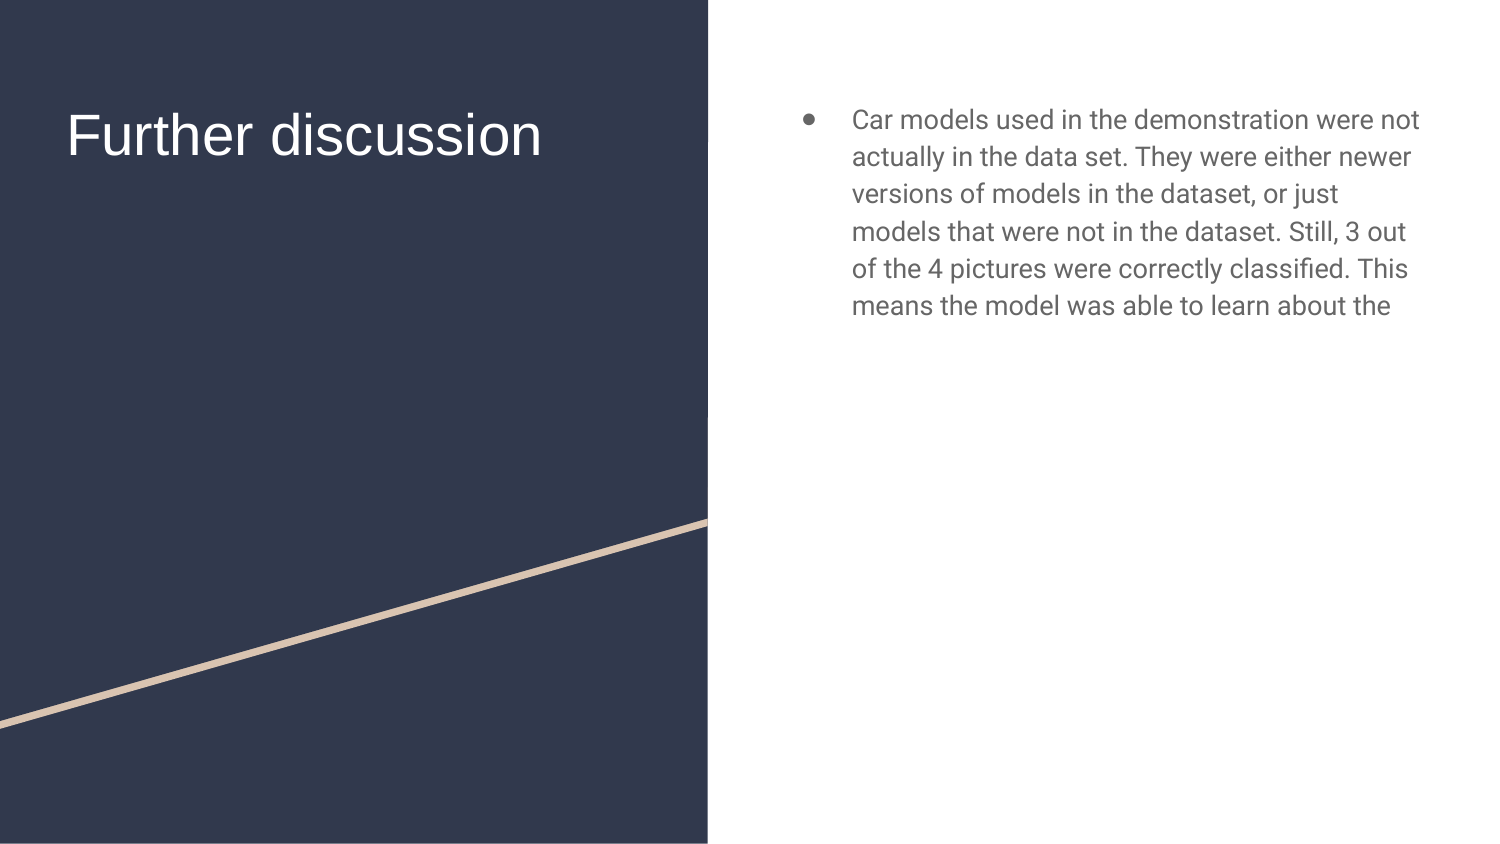

# Further discussion
Car models used in the demonstration were not actually in the data set. They were either newer versions of models in the dataset, or just models that were not in the dataset. Still, 3 out of the 4 pictures were correctly classified. This means the model was able to learn about the